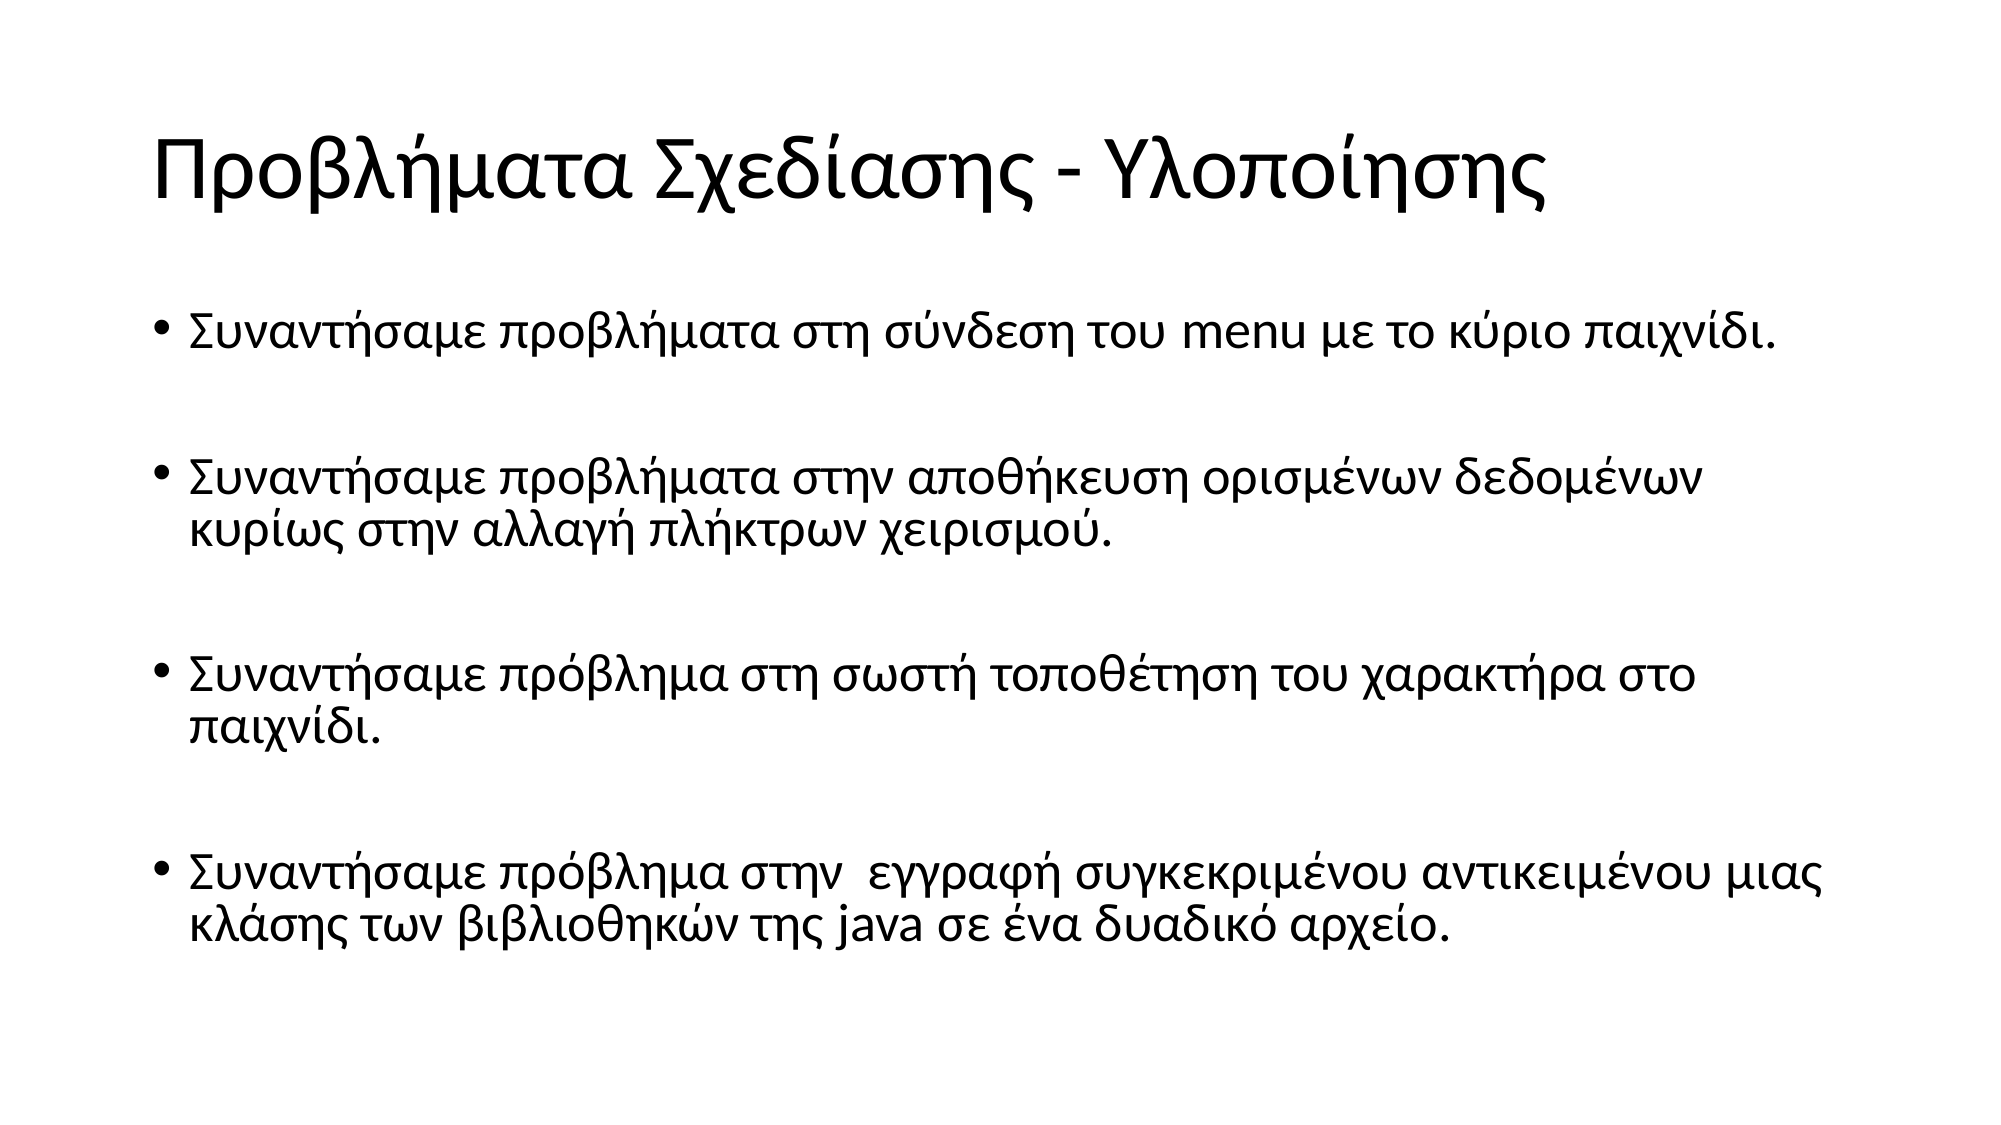

# Προβλήματα Σχεδίασης - Υλοποίησης
Συναντήσαμε προβλήματα στη σύνδεση του menu με το κύριο παιχνίδι.

Συναντήσαμε προβλήματα στην αποθήκευση ορισμένων δεδομένων κυρίως στην αλλαγή πλήκτρων χειρισμού.

Συναντήσαμε πρόβλημα στη σωστή τοποθέτηση του χαρακτήρα στο παιχνίδι.

Συναντήσαμε πρόβλημα στην  εγγραφή συγκεκριμένου αντικειμένου μιας κλάσης των βιβλιοθηκών της java σε ένα δυαδικό αρχείο.